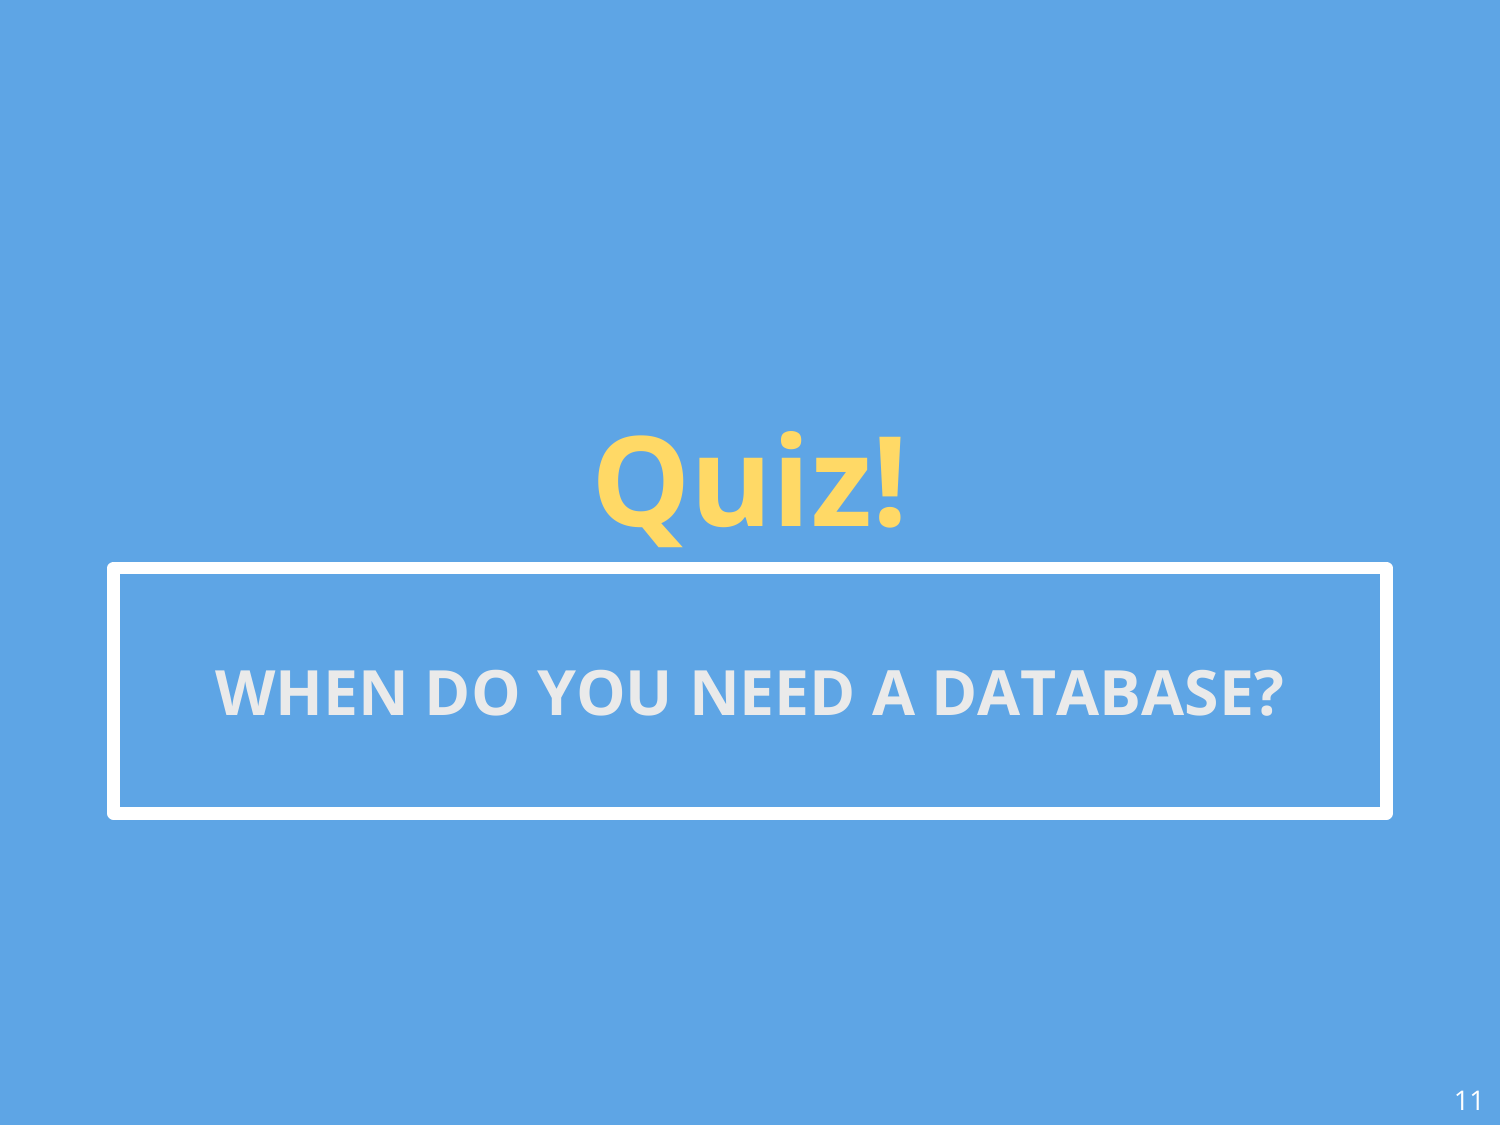

Quiz!
WHEN DO YOU NEED A DATABASE?
11